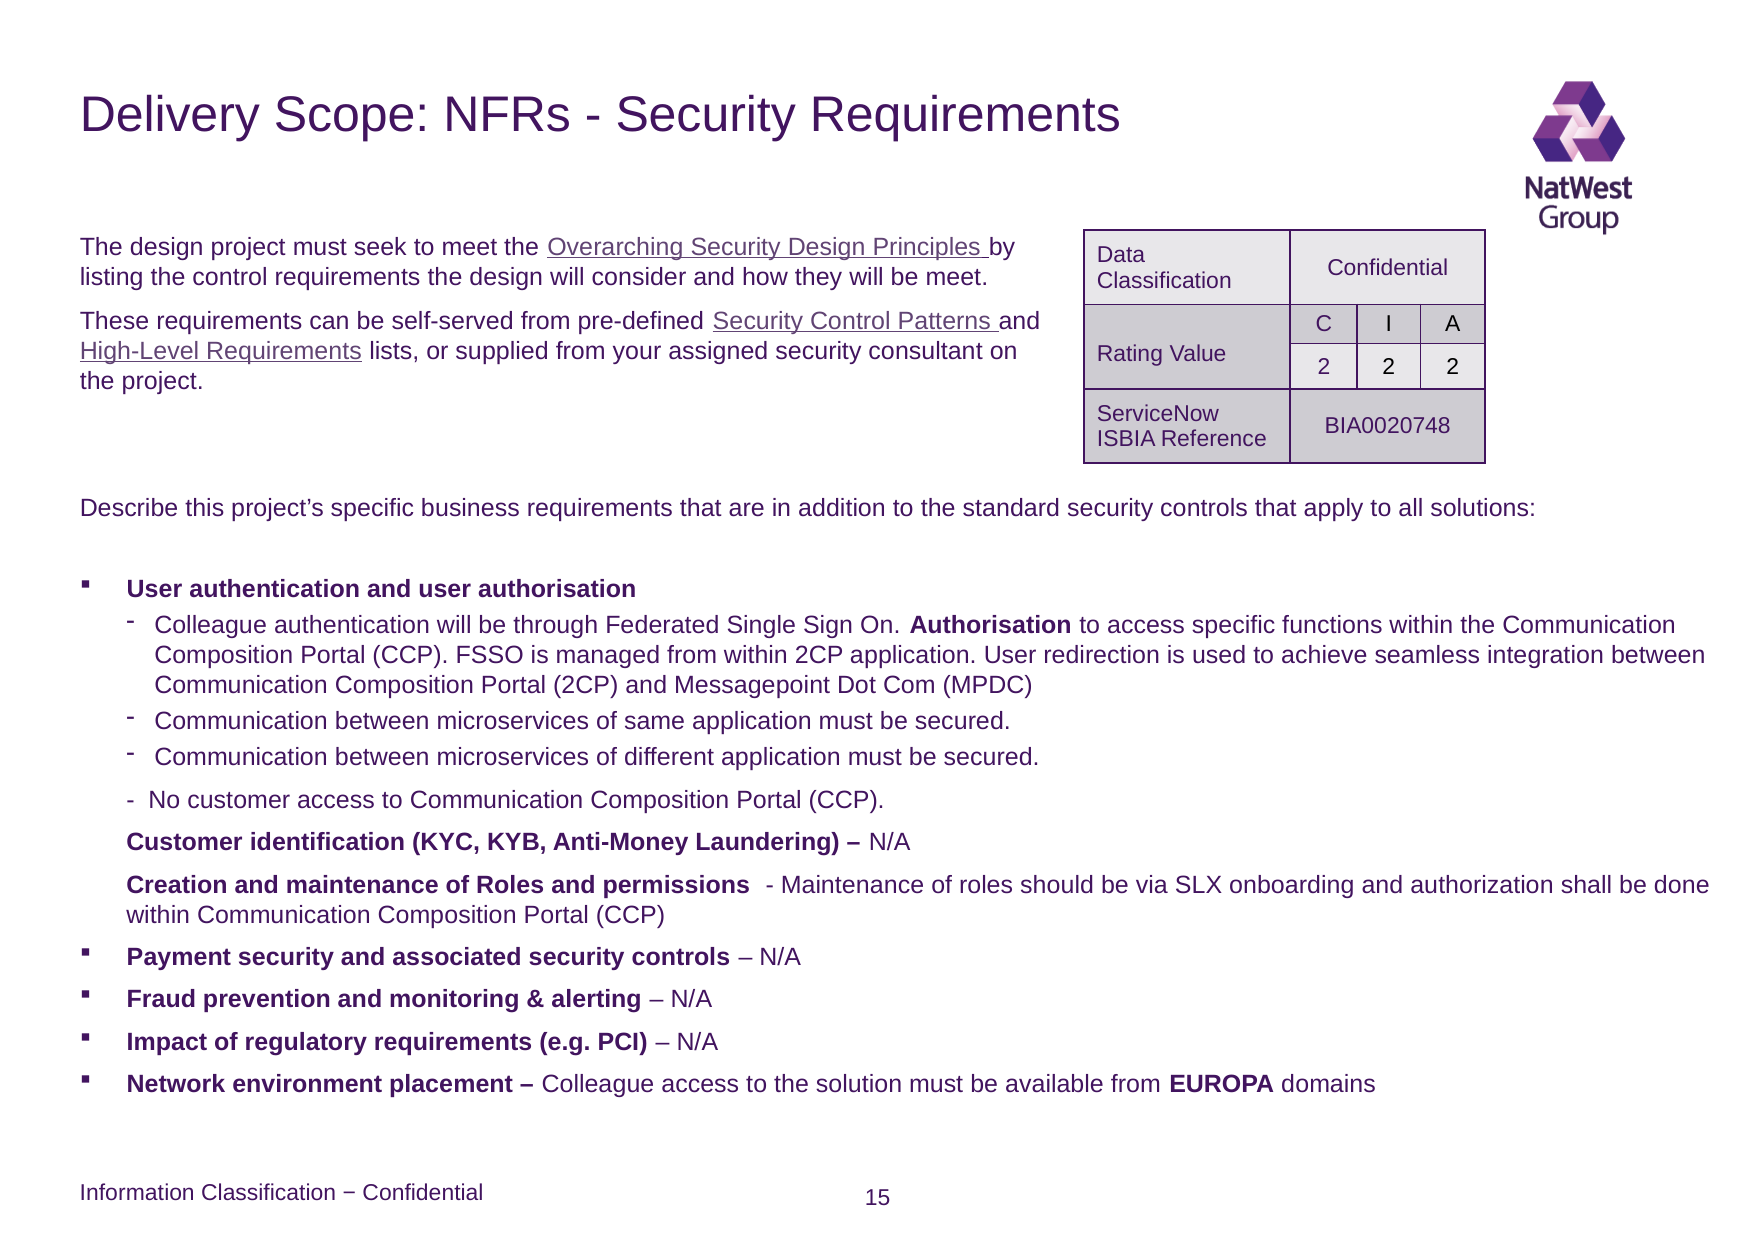

# Delivery Scope: NFRs - Security Requirements
The design project must seek to meet the Overarching Security Design Principles by listing the control requirements the design will consider and how they will be meet.
These requirements can be self-served from pre-defined Security Control Patterns and High-Level Requirements lists, or supplied from your assigned security consultant on the project.
| Data Classification | Confidential |  |  |
| --- | --- | --- | --- |
| Rating Value | C | I | A |
|  | 2 | 2 | 2 |
| ServiceNow ISBIA Reference | BIA0020748 |  |  |
Describe this project’s specific business requirements that are in addition to the standard security controls that apply to all solutions:

User authentication and user authorisation
Colleague authentication will be through Federated Single Sign On. Authorisation to access specific functions within the Communication Composition Portal (CCP). FSSO is managed from within 2CP application. User redirection is used to achieve seamless integration between Communication Composition Portal (2CP) and Messagepoint Dot Com (MPDC)
Communication between microservices of same application must be secured.
Communication between microservices of different application must be secured.
-  No customer access to Communication Composition Portal (CCP).
Customer identification (KYC, KYB, Anti-Money Laundering) – N/A
Creation and maintenance of Roles and permissions  - Maintenance of roles should be via SLX onboarding and authorization shall be done within Communication Composition Portal (CCP)
Payment security and associated security controls – N/A
Fraud prevention and monitoring & alerting – N/A
Impact of regulatory requirements (e.g. PCI) – N/A
Network environment placement – Colleague access to the solution must be available from EUROPA domains
15